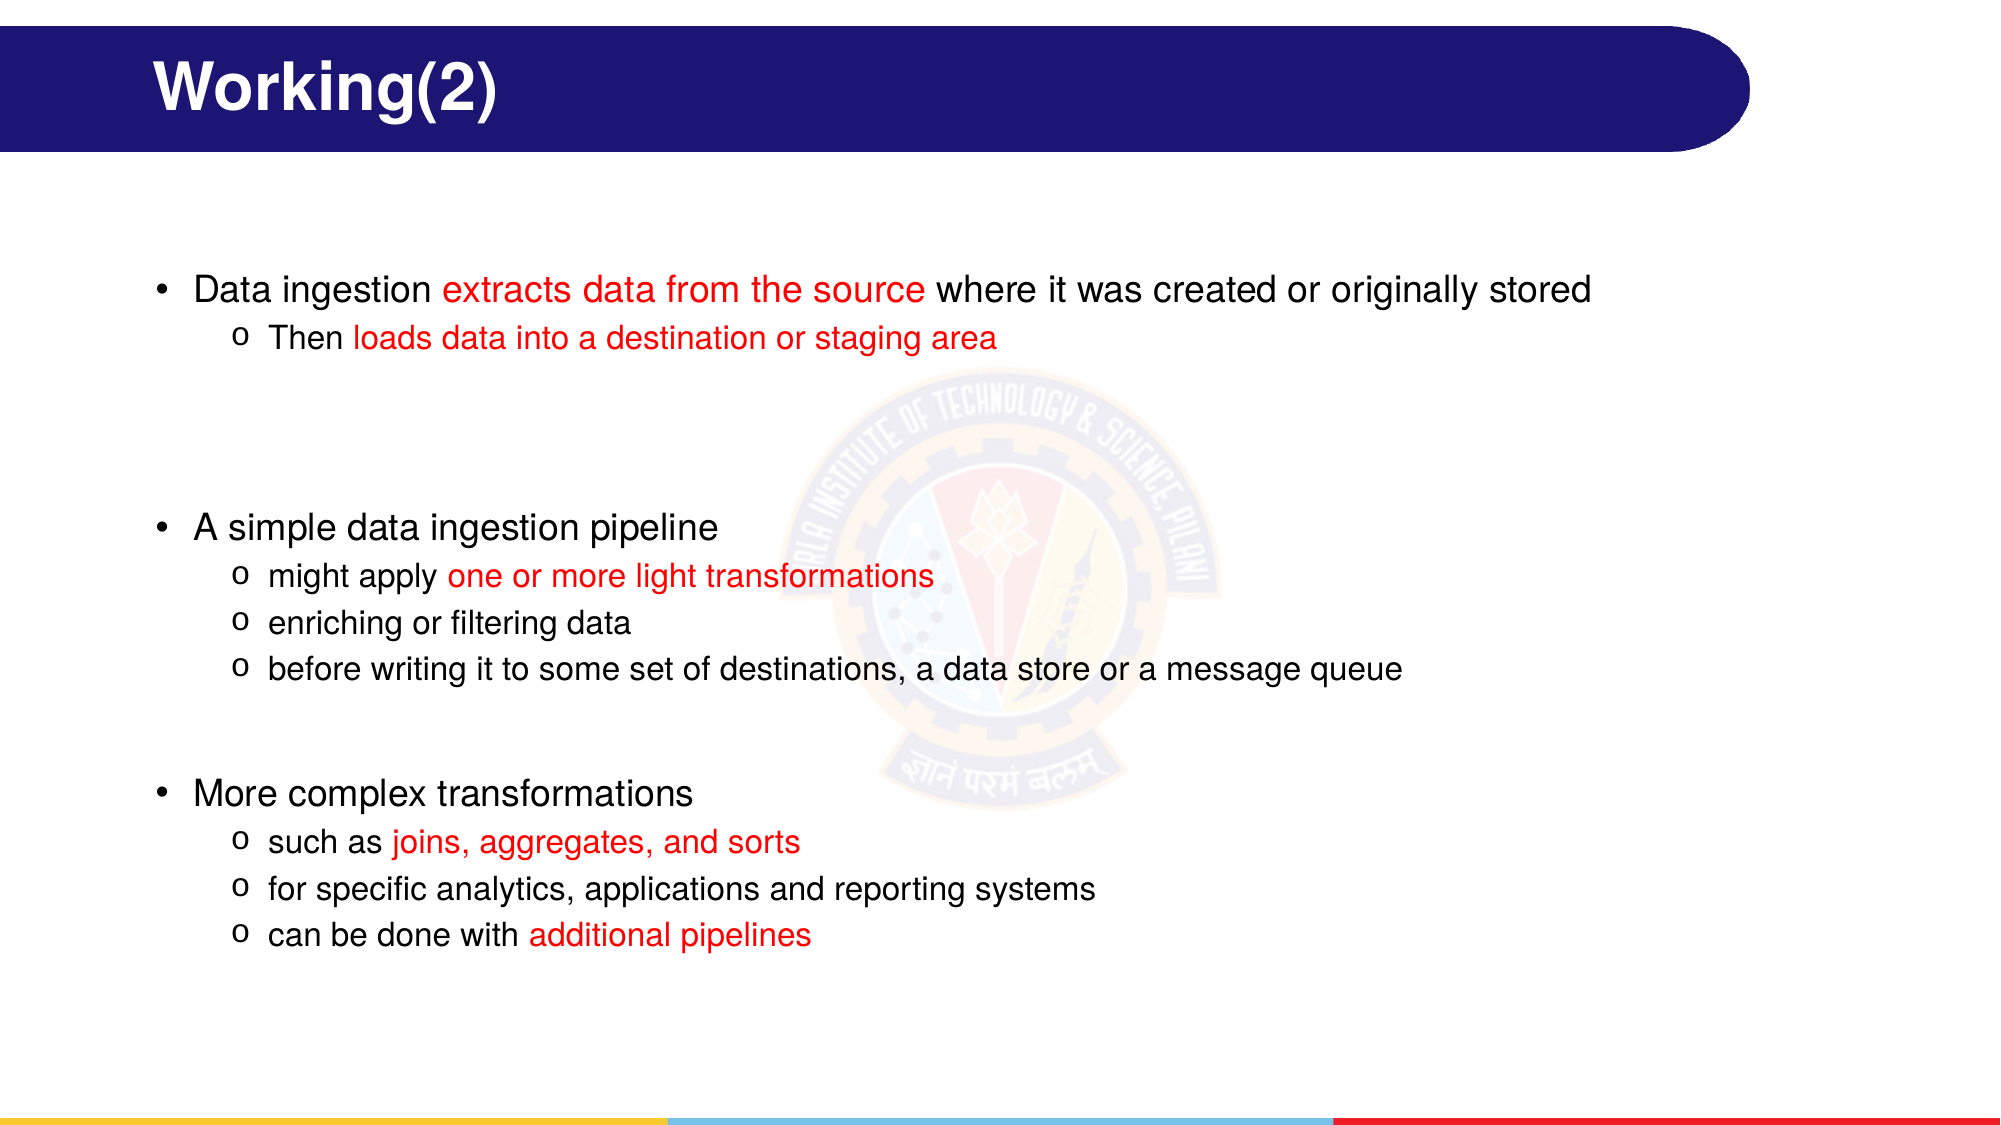

# Working(2)

Data ingestion extracts data from the source where it was created or originally stored
Then loads data into a destination or staging area

A simple data ingestion pipeline
might apply one or more light transformations
enriching or filtering data
before writing it to some set of destinations, a data store or a message queue

More complex transformations
such as joins, aggregates, and sorts
for specific analytics, applications and reporting systems
can be done with additional pipelines